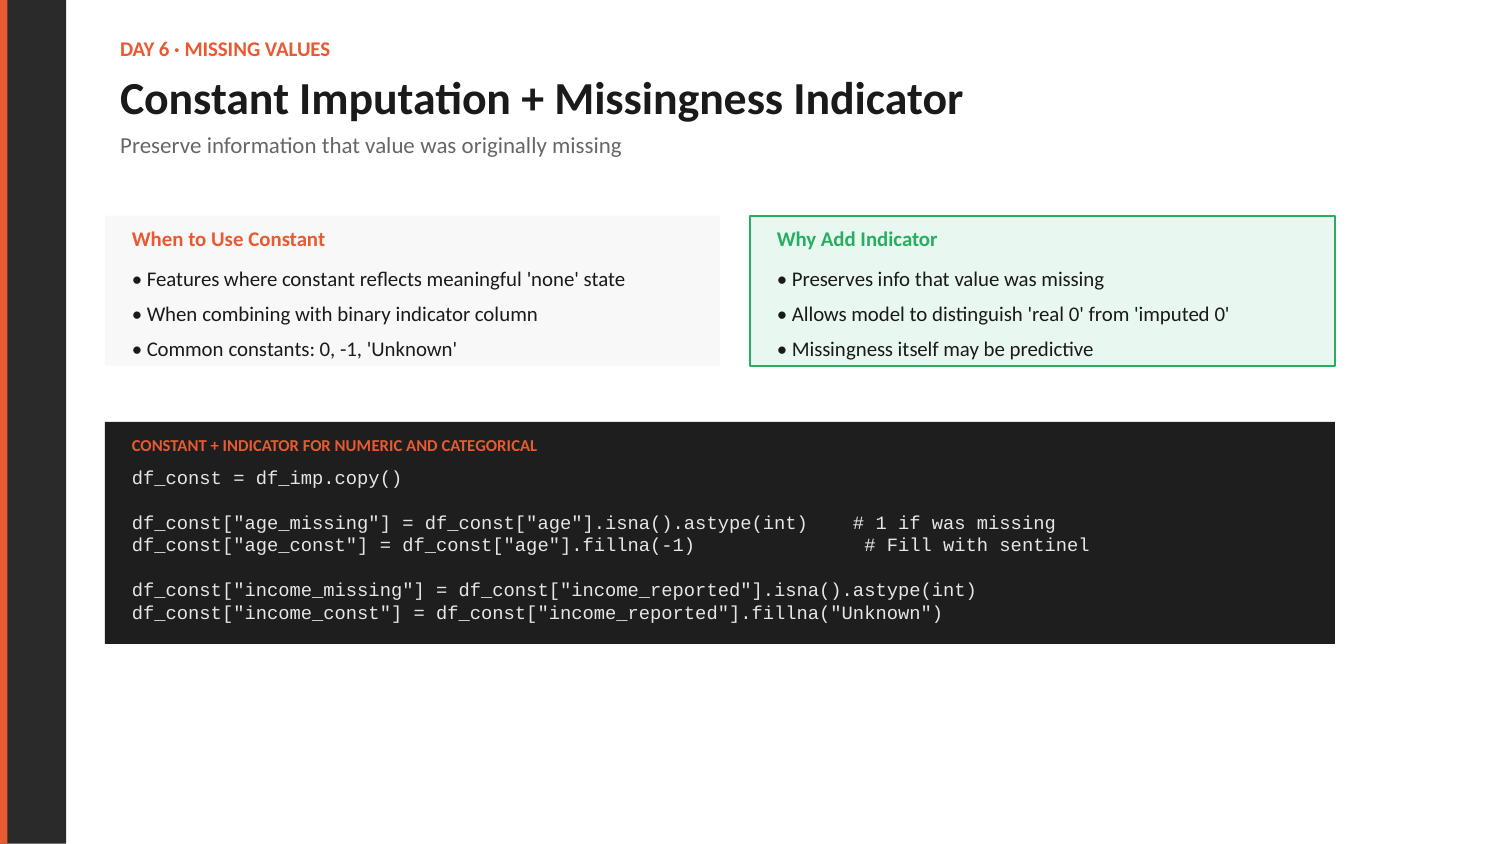

DAY 6 · MISSING VALUES
Constant Imputation + Missingness Indicator
Preserve information that value was originally missing

When to Use Constant
Why Add Indicator
• Features where constant reflects meaningful 'none' state
• When combining with binary indicator column
• Common constants: 0, -1, 'Unknown'
• Preserves info that value was missing
• Allows model to distinguish 'real 0' from 'imputed 0'
• Missingness itself may be predictive

CONSTANT + INDICATOR FOR NUMERIC AND CATEGORICAL
df_const = df_imp.copy()

df_const["age_missing"] = df_const["age"].isna().astype(int)    # 1 if was missing
df_const["age_const"] = df_const["age"].fillna(-1)               # Fill with sentinel

df_const["income_missing"] = df_const["income_reported"].isna().astype(int)
df_const["income_const"] = df_const["income_reported"].fillna("Unknown")